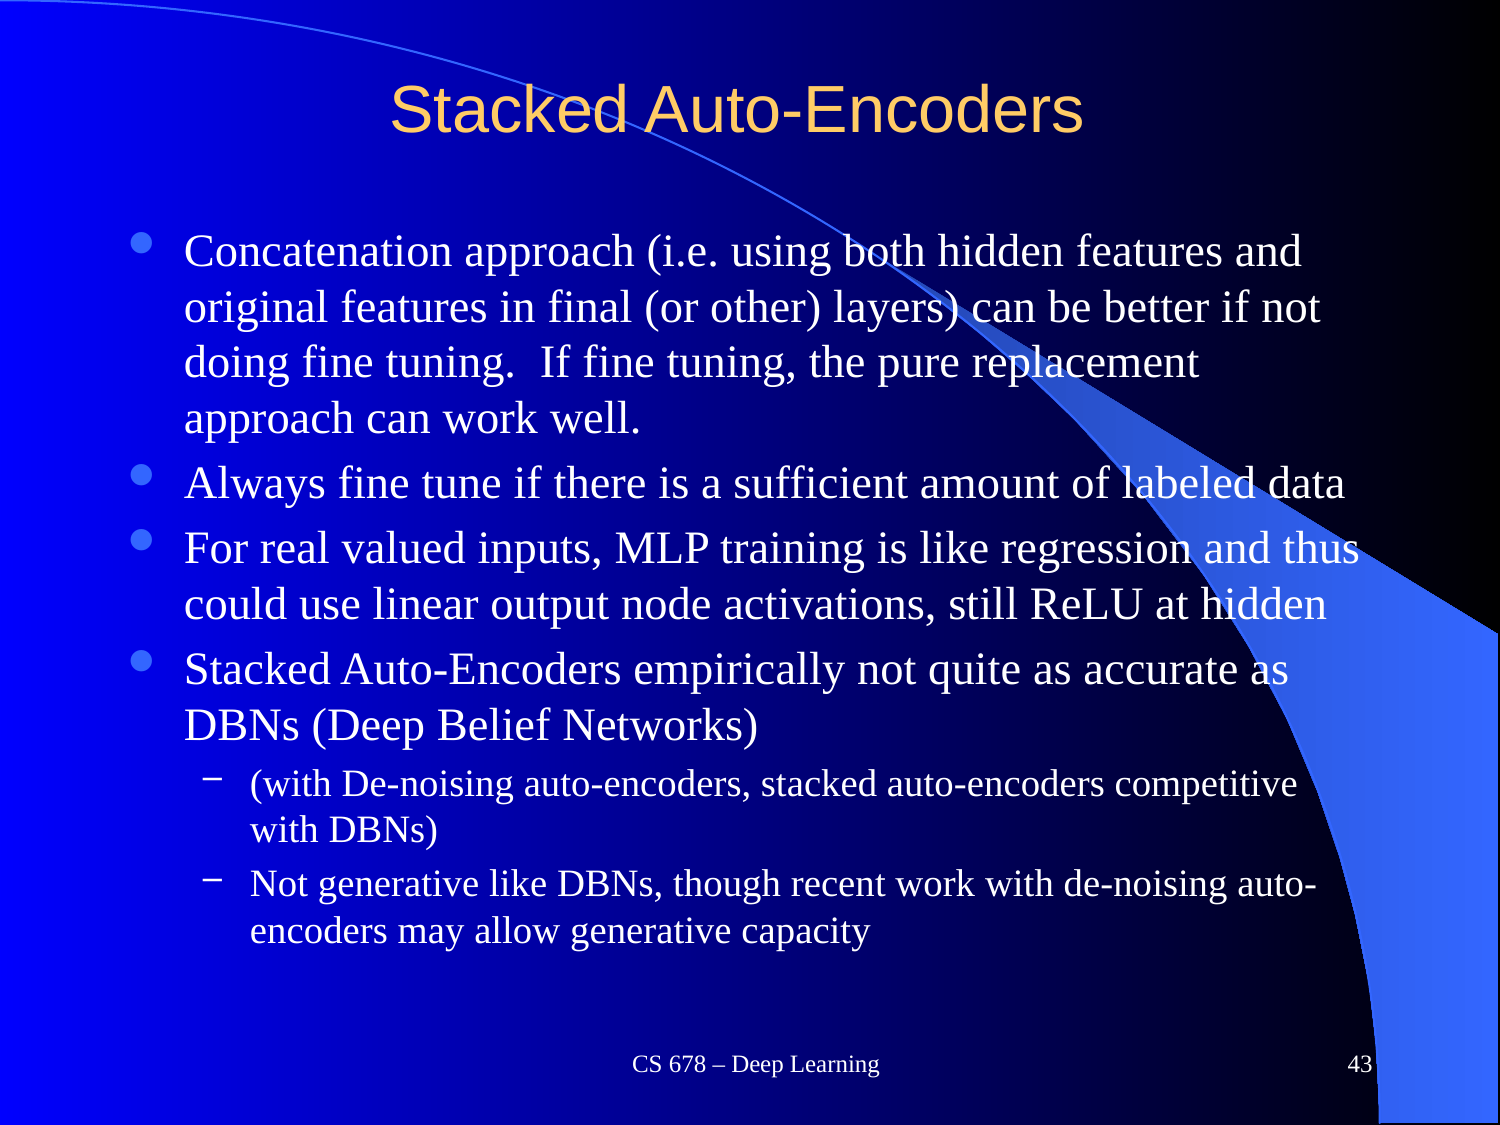

# Stacked Auto-Encoders
Concatenation approach (i.e. using both hidden features and original features in final (or other) layers) can be better if not doing fine tuning.  If fine tuning, the pure replacement approach can work well.
Always fine tune if there is a sufficient amount of labeled data
For real valued inputs, MLP training is like regression and thus could use linear output node activations, still ReLU at hidden
Stacked Auto-Encoders empirically not quite as accurate as DBNs (Deep Belief Networks)
(with De-noising auto-encoders, stacked auto-encoders competitive with DBNs)
Not generative like DBNs, though recent work with de-noising auto-encoders may allow generative capacity

CS 678 – Deep Learning
43